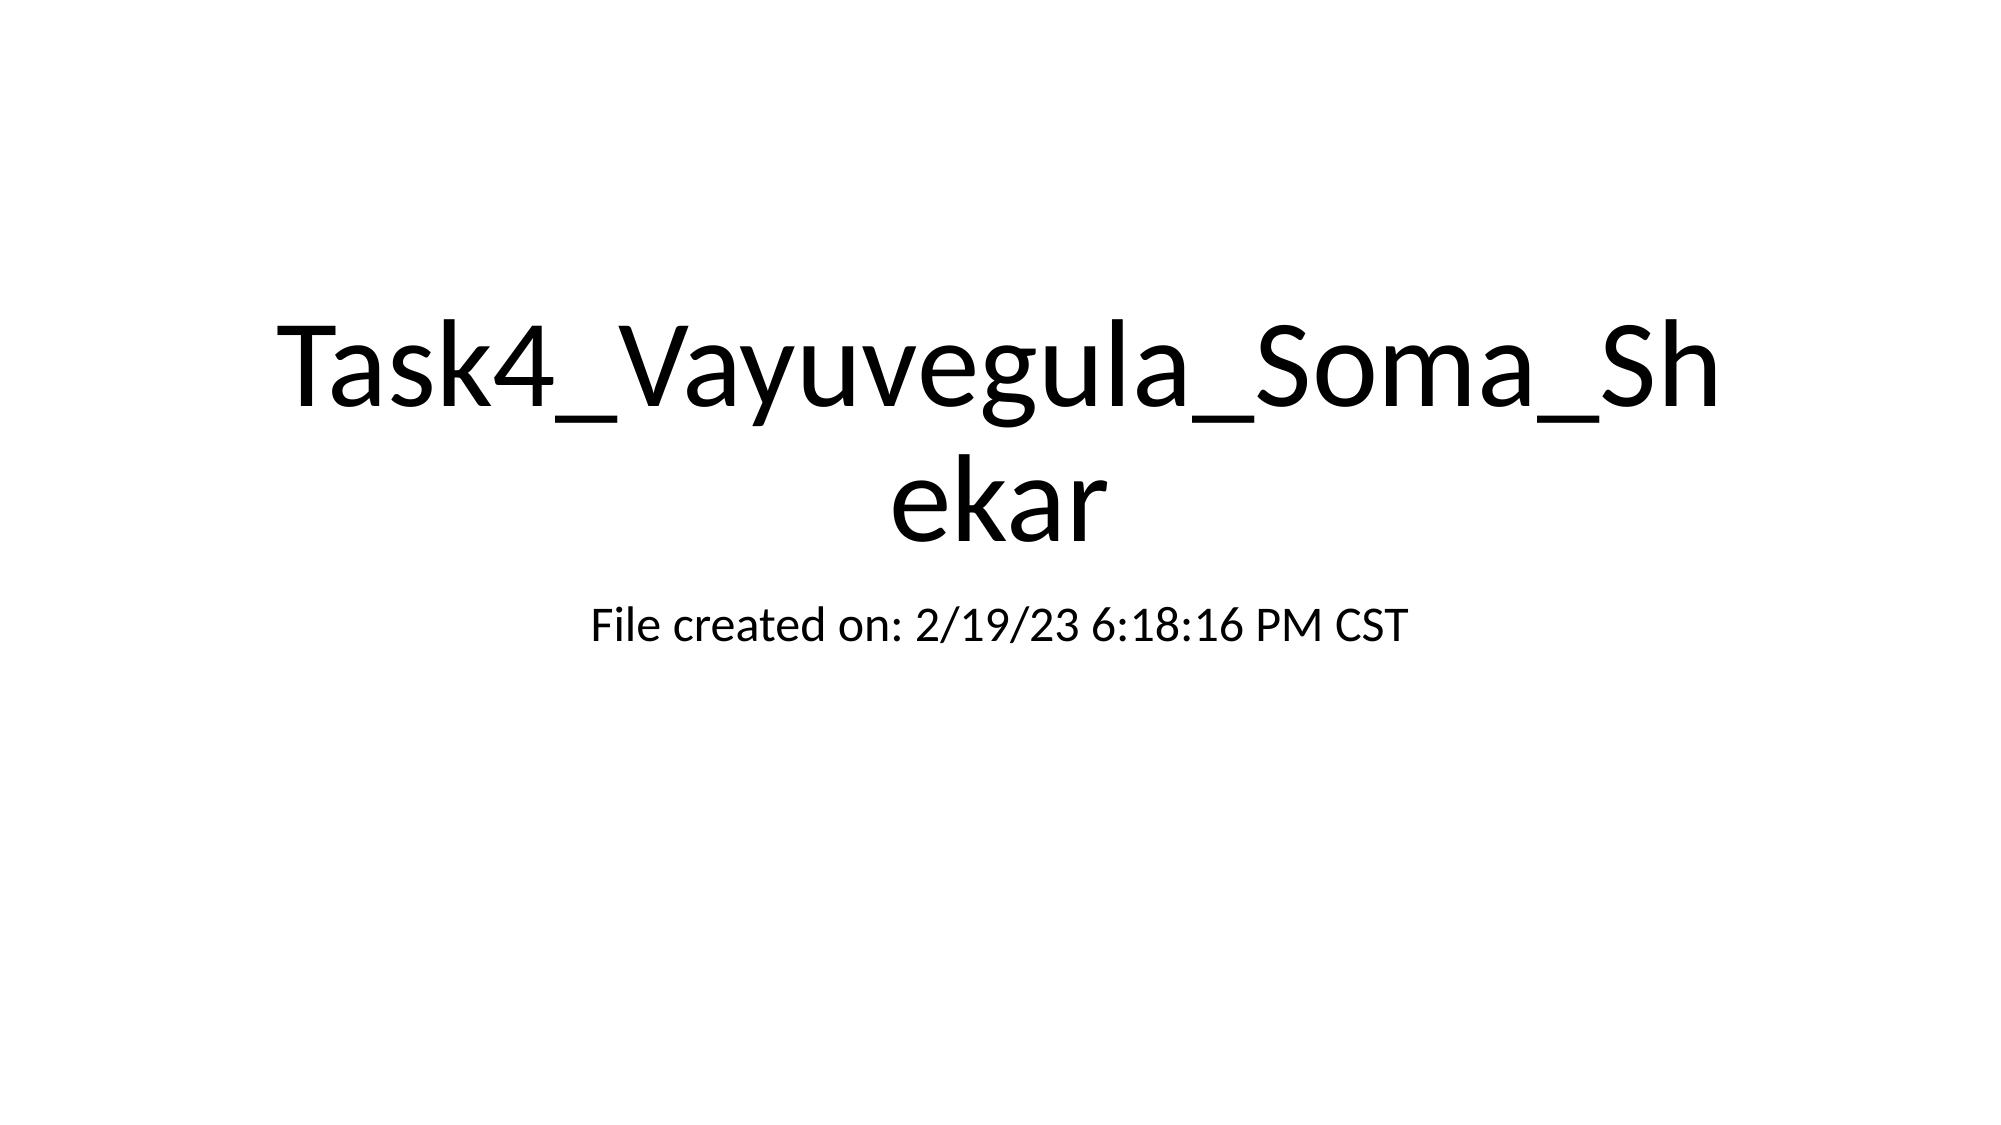

# Task4_Vayuvegula_Soma_Shekar
File created on: 2/19/23 6:18:16 PM CST